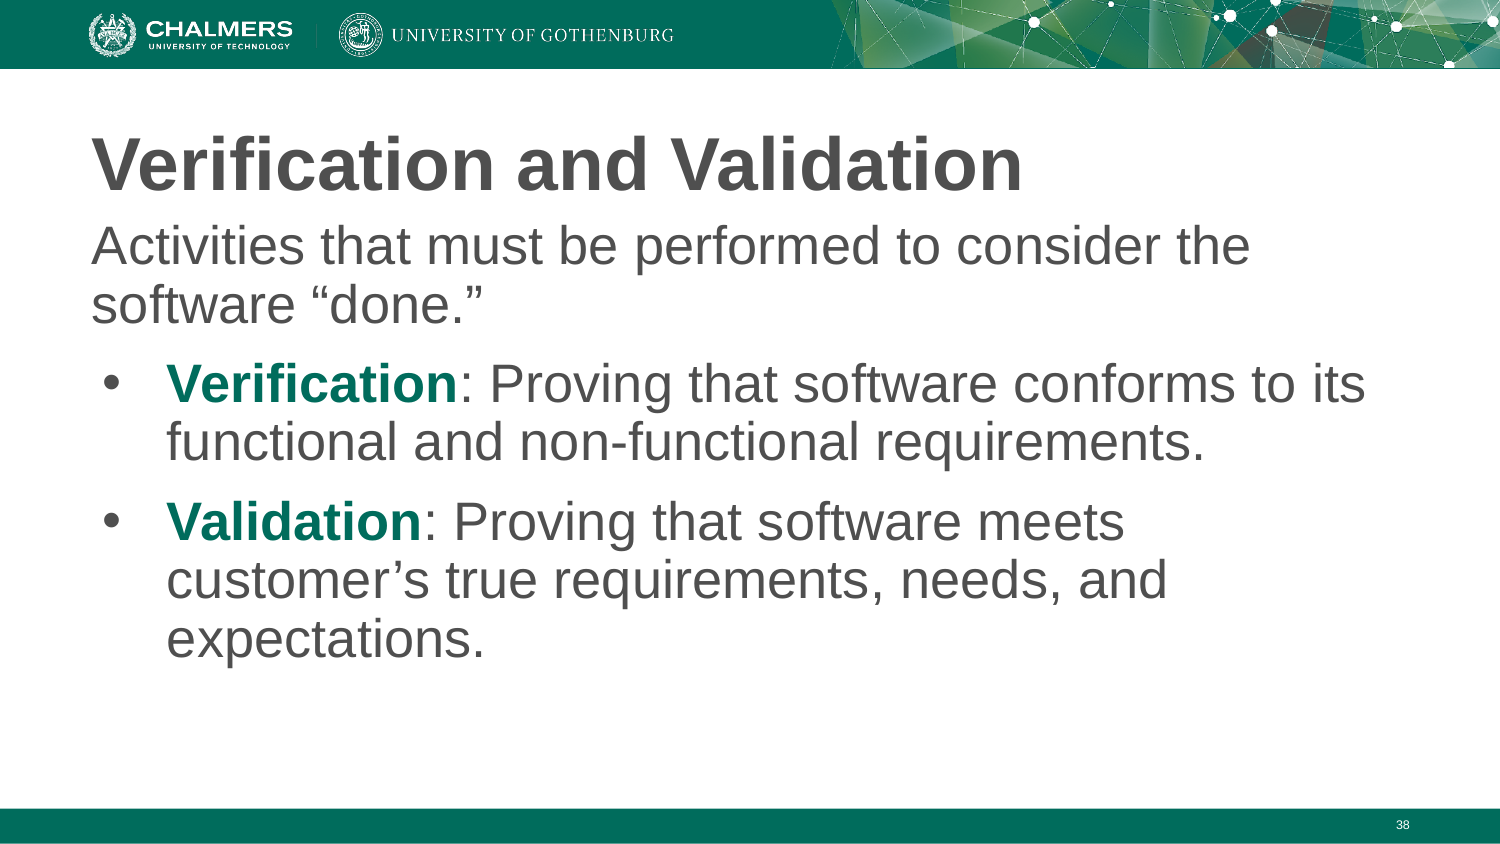

# Verification and Validation
Activities that must be performed to consider the software “done.”
Verification: Proving that software conforms to its functional and non-functional requirements.
Validation: Proving that software meets  customer’s true requirements, needs, and expectations.
38